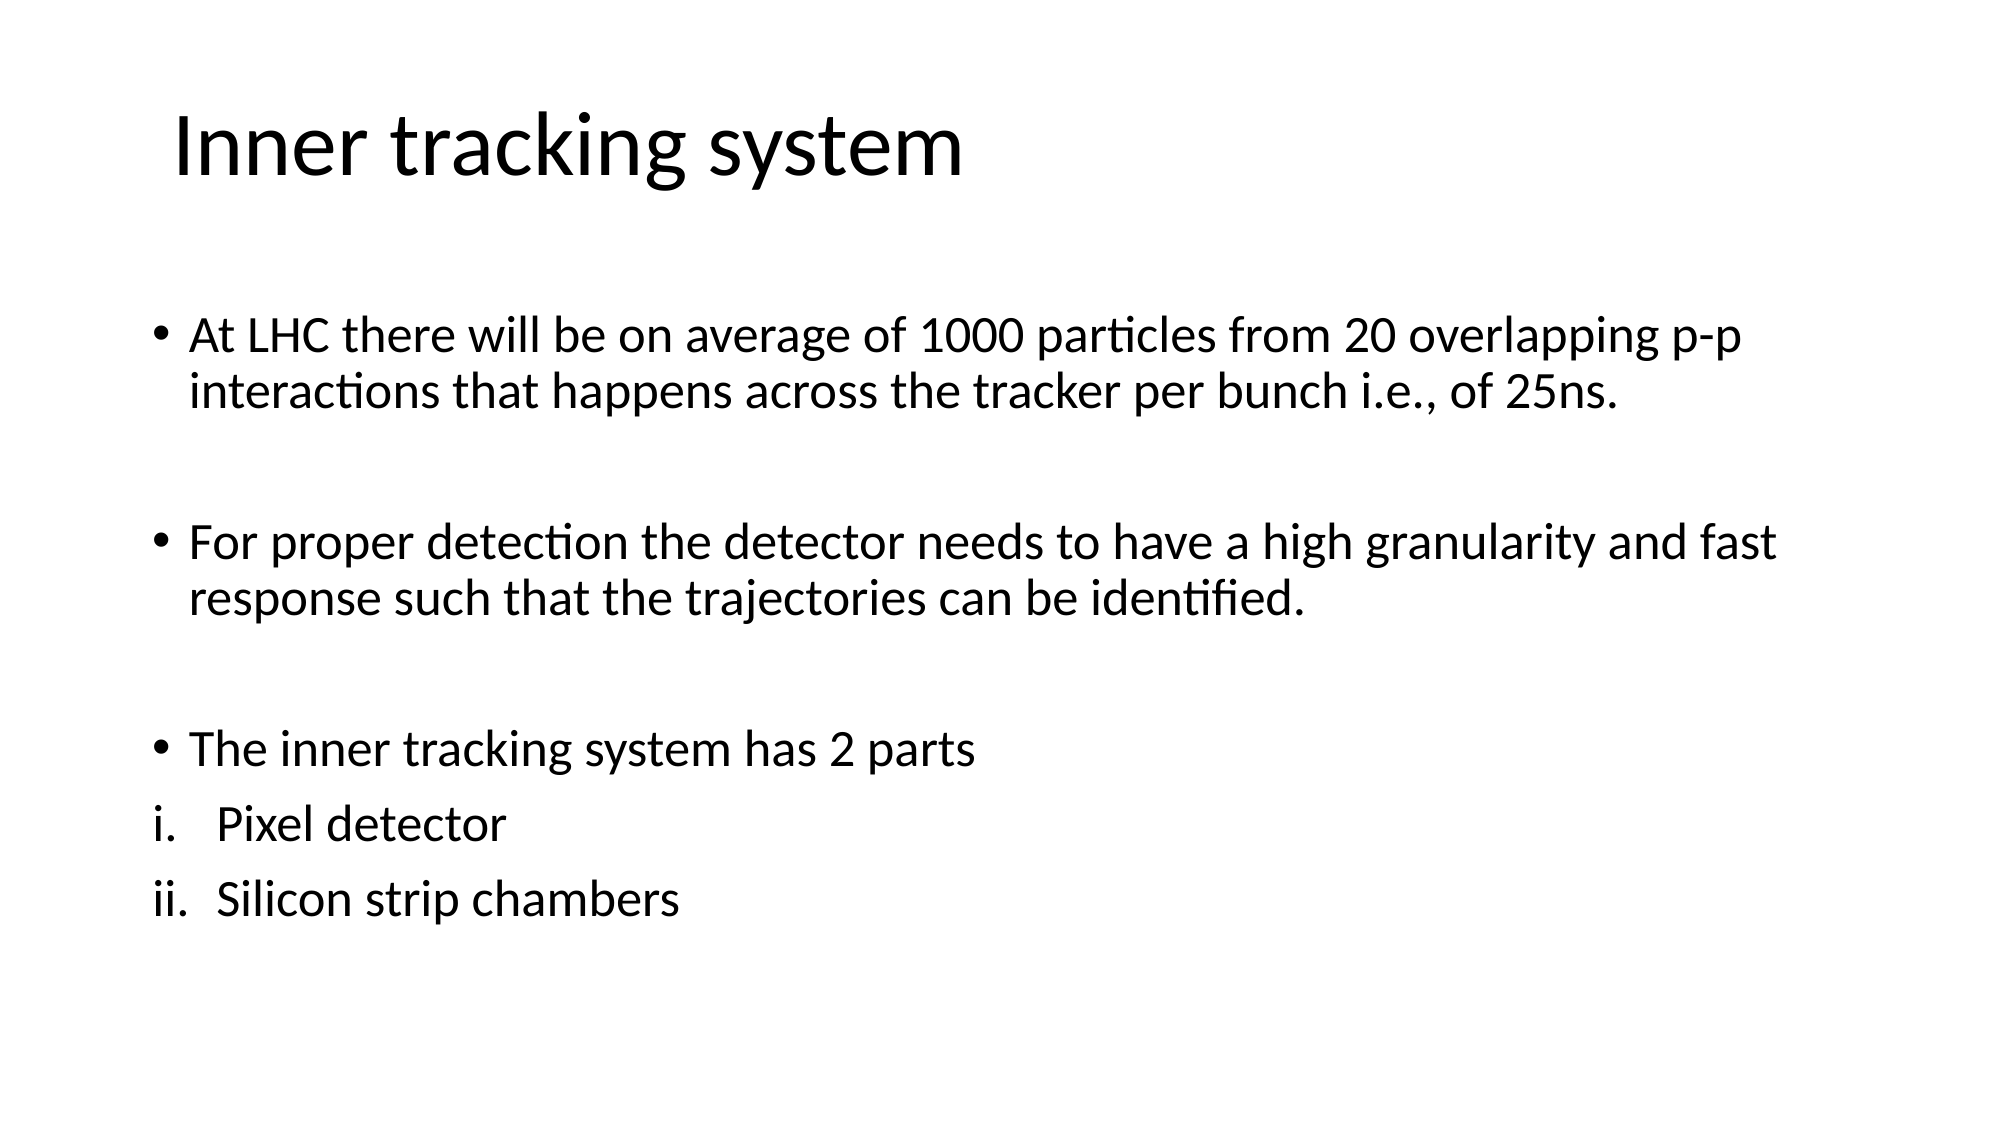

# Inner tracking system
At LHC there will be on average of 1000 particles from 20 overlapping p-p interactions that happens across the tracker per bunch i.e., of 25ns.

For proper detection the detector needs to have a high granularity and fast response such that the trajectories can be identified.

The inner tracking system has 2 parts
Pixel detector
Silicon strip chambers